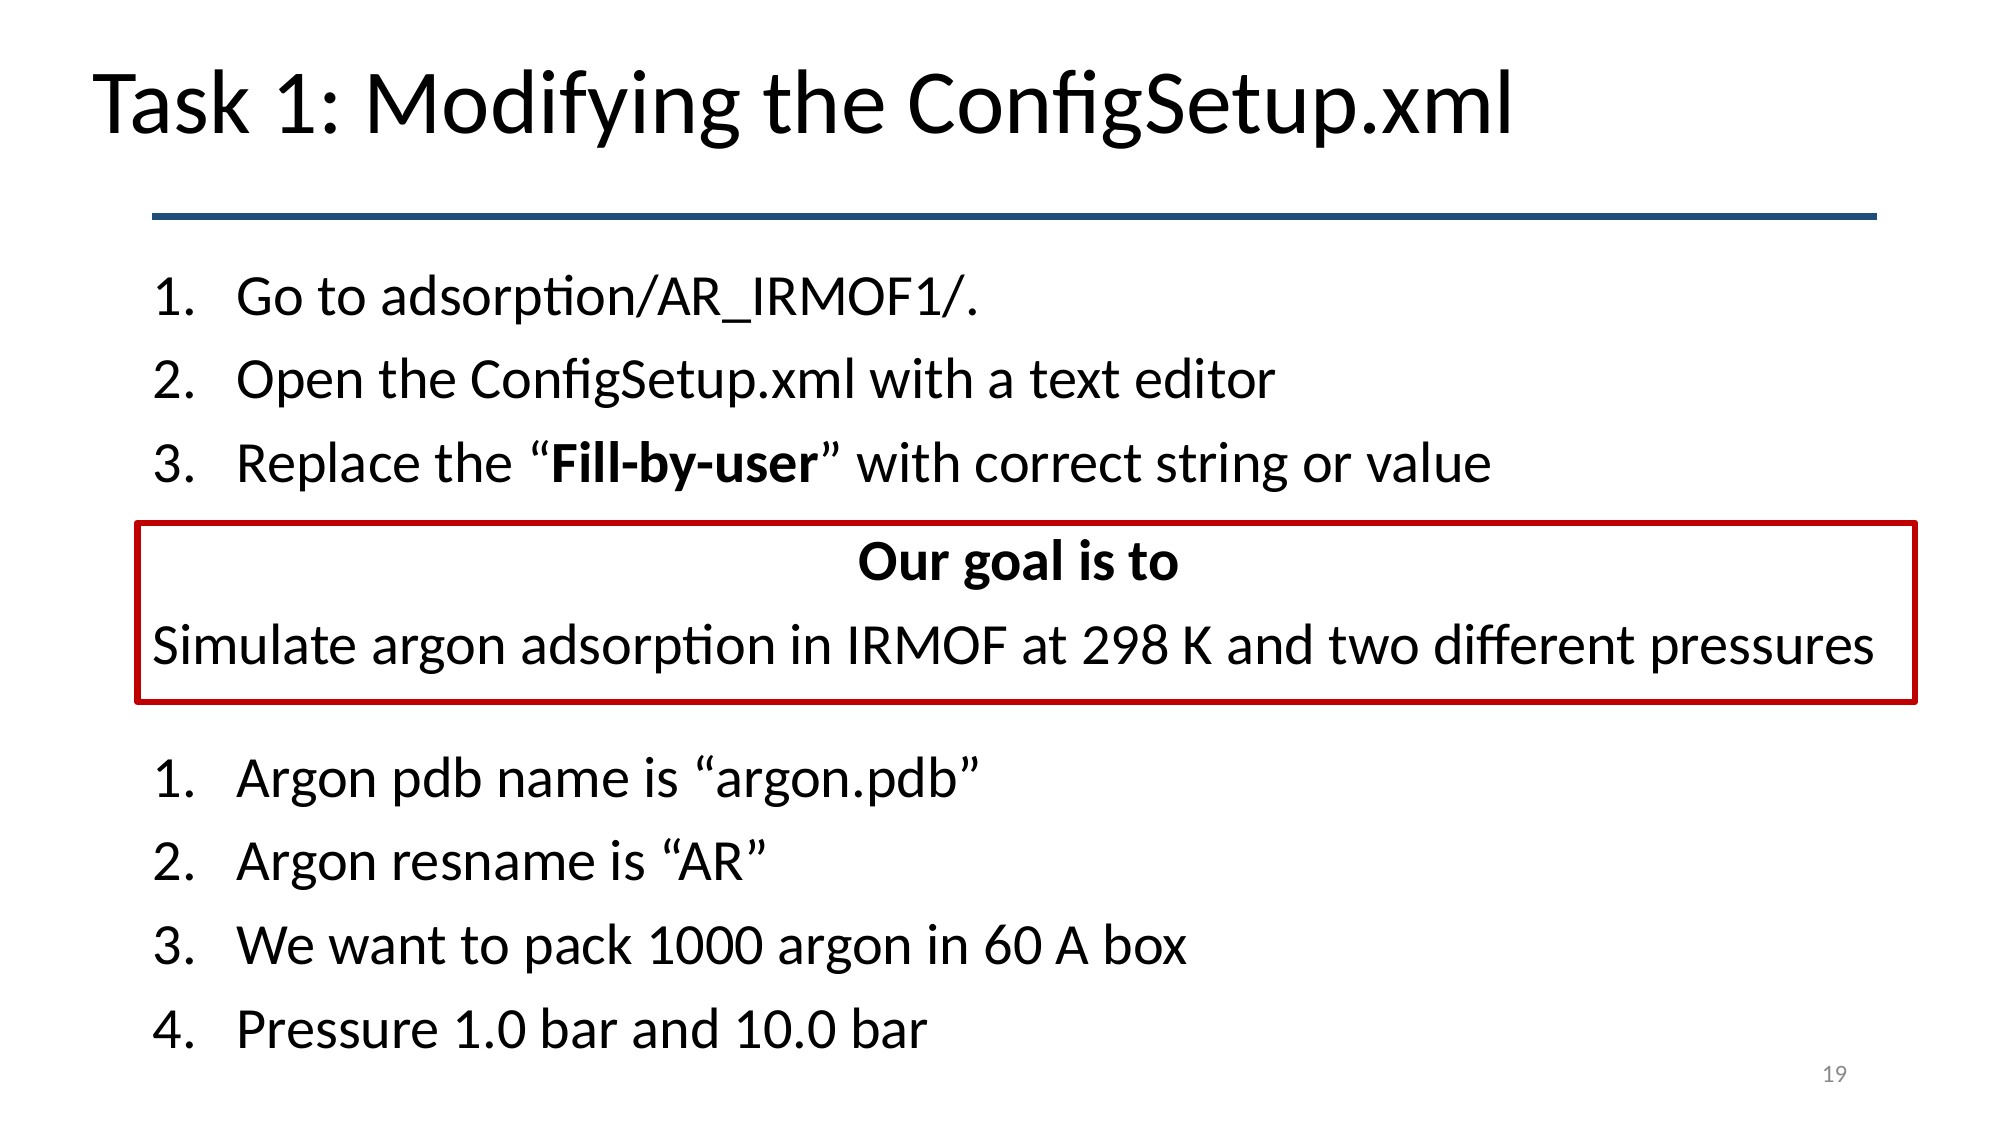

# Task 1: Modifying the ConfigSetup.xml
Go to adsorption/AR_IRMOF1/.
Open the ConfigSetup.xml with a text editor
Replace the “Fill-by-user” with correct string or value
Our goal is to
Simulate argon adsorption in IRMOF at 298 K and two different pressures
Argon pdb name is “argon.pdb”
Argon resname is “AR”
We want to pack 1000 argon in 60 A box
Pressure 1.0 bar and 10.0 bar
19